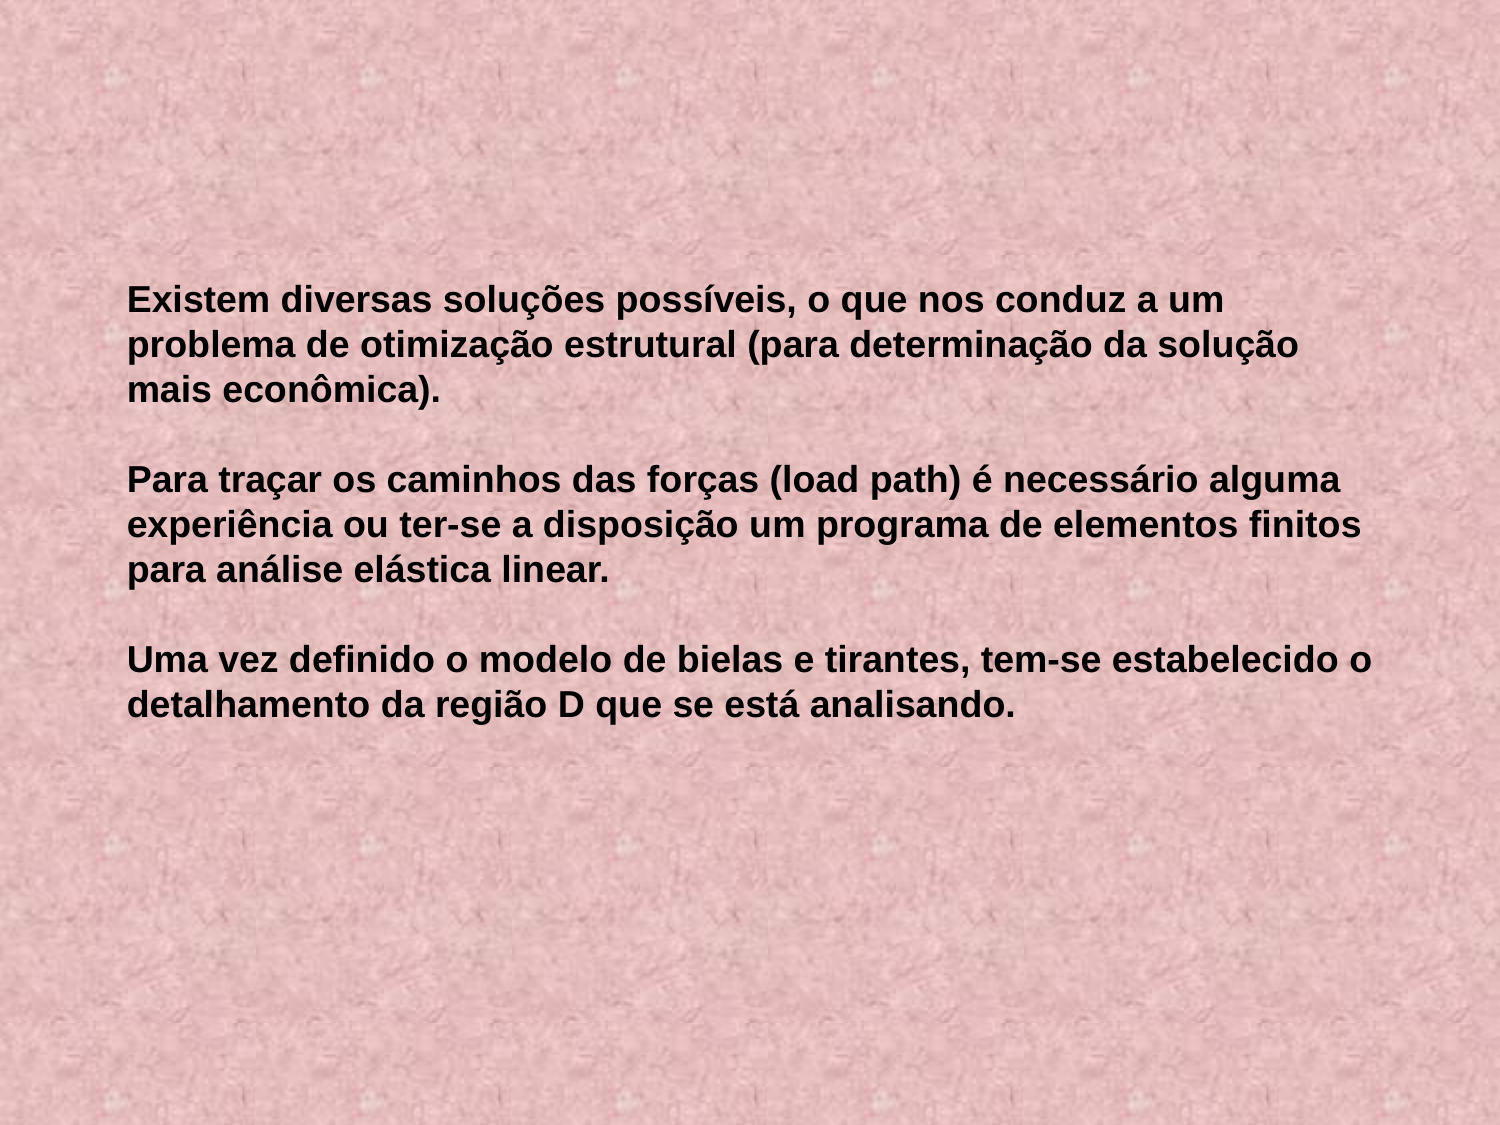

Existem diversas soluções possíveis, o que nos conduz a um problema de otimização estrutural (para determinação da solução mais econômica).

Para traçar os caminhos das forças (load path) é necessário alguma experiência ou ter-se a disposição um programa de elementos finitos para análise elástica linear.

Uma vez definido o modelo de bielas e tirantes, tem-se estabelecido o detalhamento da região D que se está analisando.